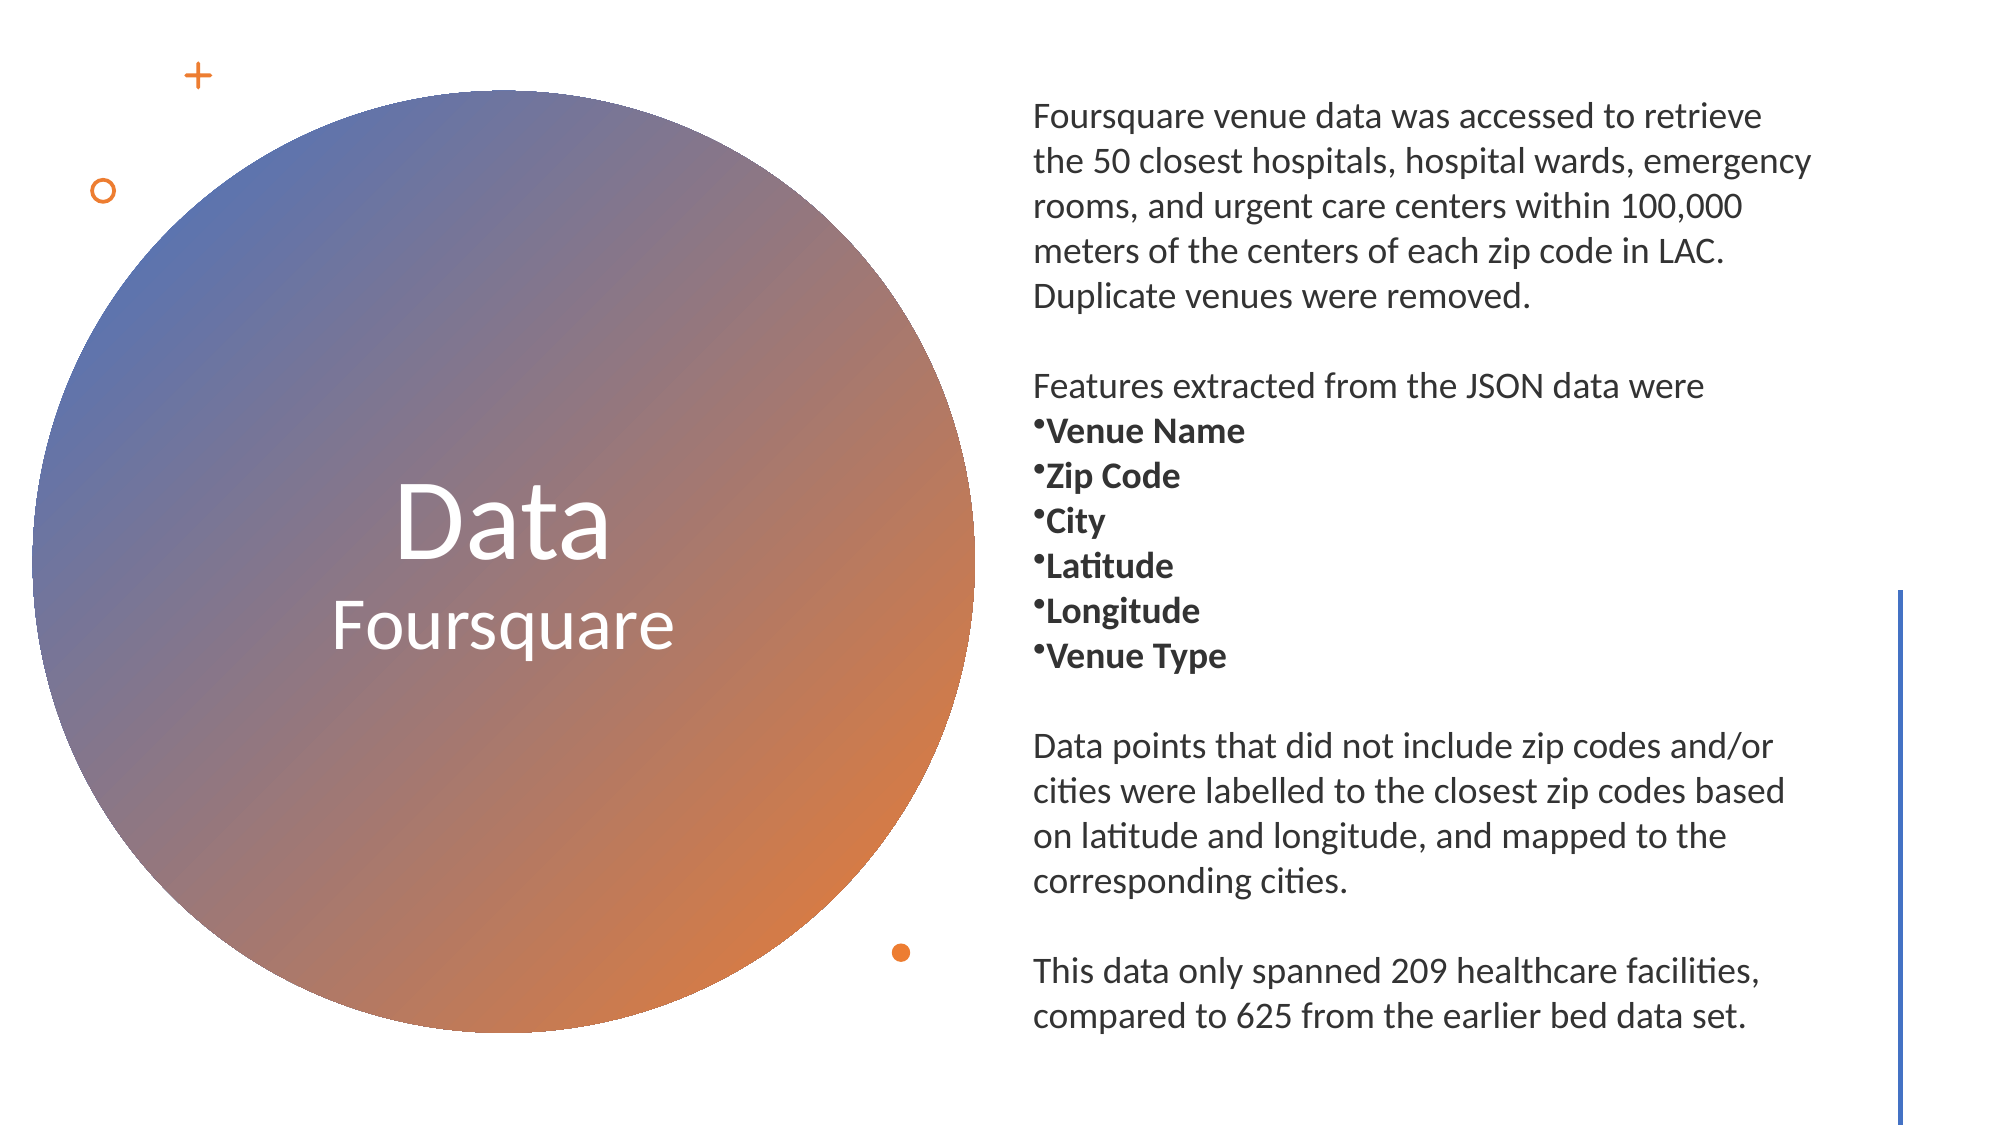

Foursquare venue data was accessed to retrieve the 50 closest hospitals, hospital wards, emergency rooms, and urgent care centers within 100,000 meters of the centers of each zip code in LAC. Duplicate venues were removed.

Features extracted from the JSON data were
Venue Name
Zip Code
City
Latitude
Longitude
Venue Type

Data points that did not include zip codes and/or cities were labelled to the closest zip codes based on latitude and longitude, and mapped to the corresponding cities.

This data only spanned 209 healthcare facilities, compared to 625 from the earlier bed data set.

# Data Foursquare